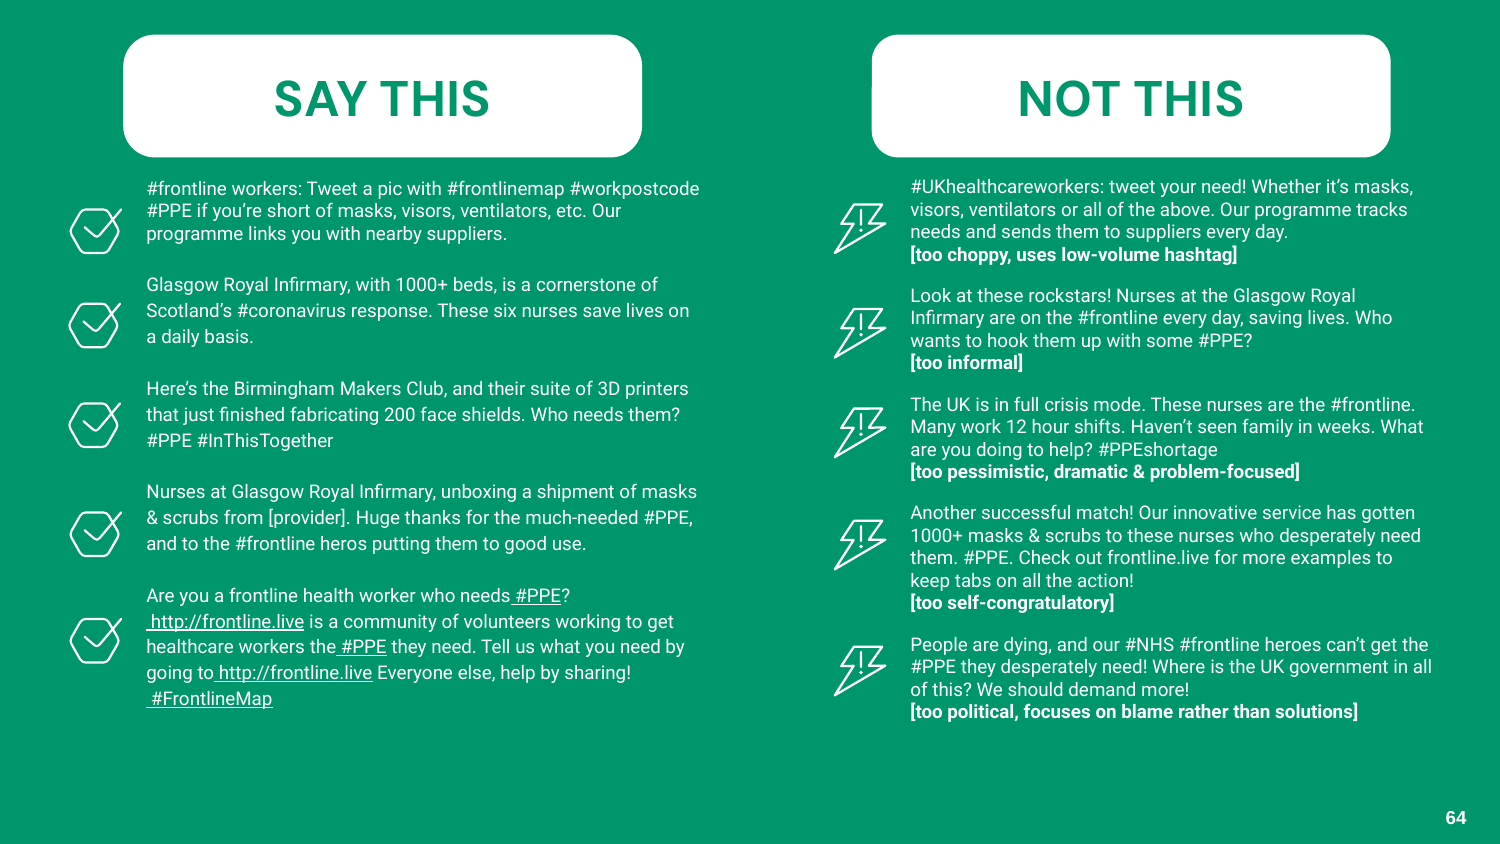

NOT THIS
SAY THIS
Style Guide

#UKhealthcareworkers: tweet your need! Whether it’s masks, visors, ventilators or all of the above. Our programme tracks needs and sends them to suppliers every day.
[too choppy, uses low-volume hashtag]
Look at these rockstars! Nurses at the Glasgow Royal Infirmary are on the #frontline every day, saving lives. Who wants to hook them up with some #PPE?
[too informal]
The UK is in full crisis mode. These nurses are the #frontline. Many work 12 hour shifts. Haven’t seen family in weeks. What are you doing to help? #PPEshortage
[too pessimistic, dramatic & problem-focused]
Another successful match! Our innovative service has gotten 1000+ masks & scrubs to these nurses who desperately need them. #PPE. Check out frontline.live for more examples to keep tabs on all the action!
[too self-congratulatory]
People are dying, and our #NHS #frontline heroes can’t get the #PPE they desperately need! Where is the UK government in all of this? We should demand more!
[too political, focuses on blame rather than solutions]

#frontline workers: Tweet a pic with #frontlinemap #workpostcode #PPE if you’re short of masks, visors, ventilators, etc. Our programme links you with nearby suppliers.

Glasgow Royal Infirmary, with 1000+ beds, is a cornerstone of Scotland’s #coronavirus response. These six nurses save lives on a daily basis.

Here’s the Birmingham Makers Club, and their suite of 3D printers that just finished fabricating 200 face shields. Who needs them? #PPE #InThisTogether

Nurses at Glasgow Royal Infirmary, unboxing a shipment of masks & scrubs from [provider]. Huge thanks for the much-needed #PPE, and to the #frontline heros putting them to good use.

Are you a frontline health worker who needs #PPE? http://frontline.live is a community of volunteers working to get healthcare workers the #PPE they need. Tell us what you need by going to http://frontline.live Everyone else, help by sharing! #FrontlineMap

Remember we are here simply to help facilitate the solution to a problem.
Talk as if you would to a neighbour you were trying to help with something.
Key Hashtags:
#PPE
#frontline / #frontlineheroes
     #opendata
     #InThisTogether

#frontlinemap

64